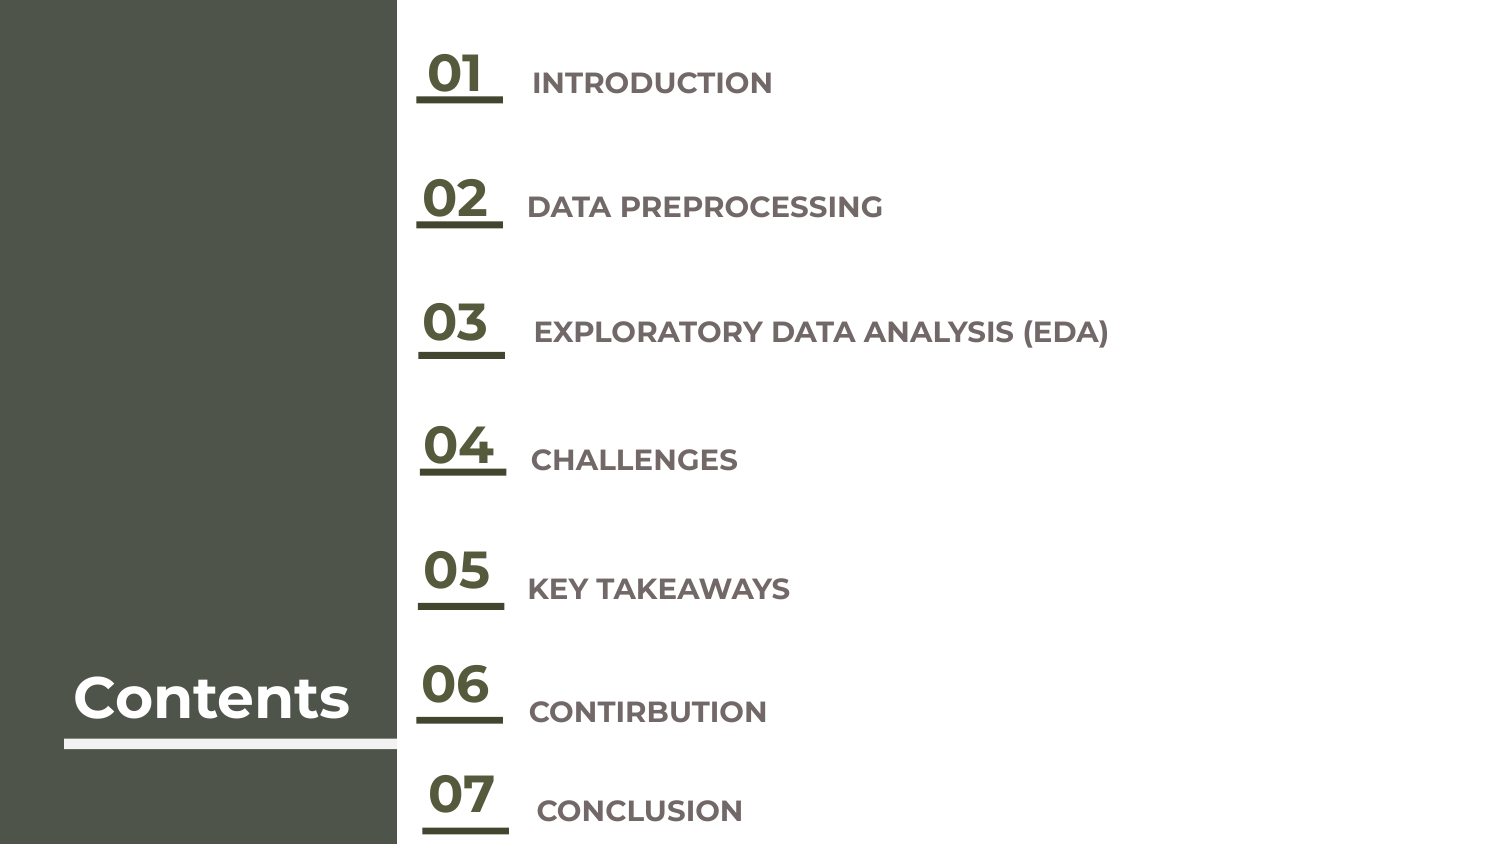

01
INTRODUCTION

02
DATA PREPROCESSING

# 03
EXPLORATORY DATA ANALYSIS (EDA)

04
CHALLENGES

05
KEY TAKEAWAYS
Contents

06
CONTIRBUTION

07
CONCLUSION